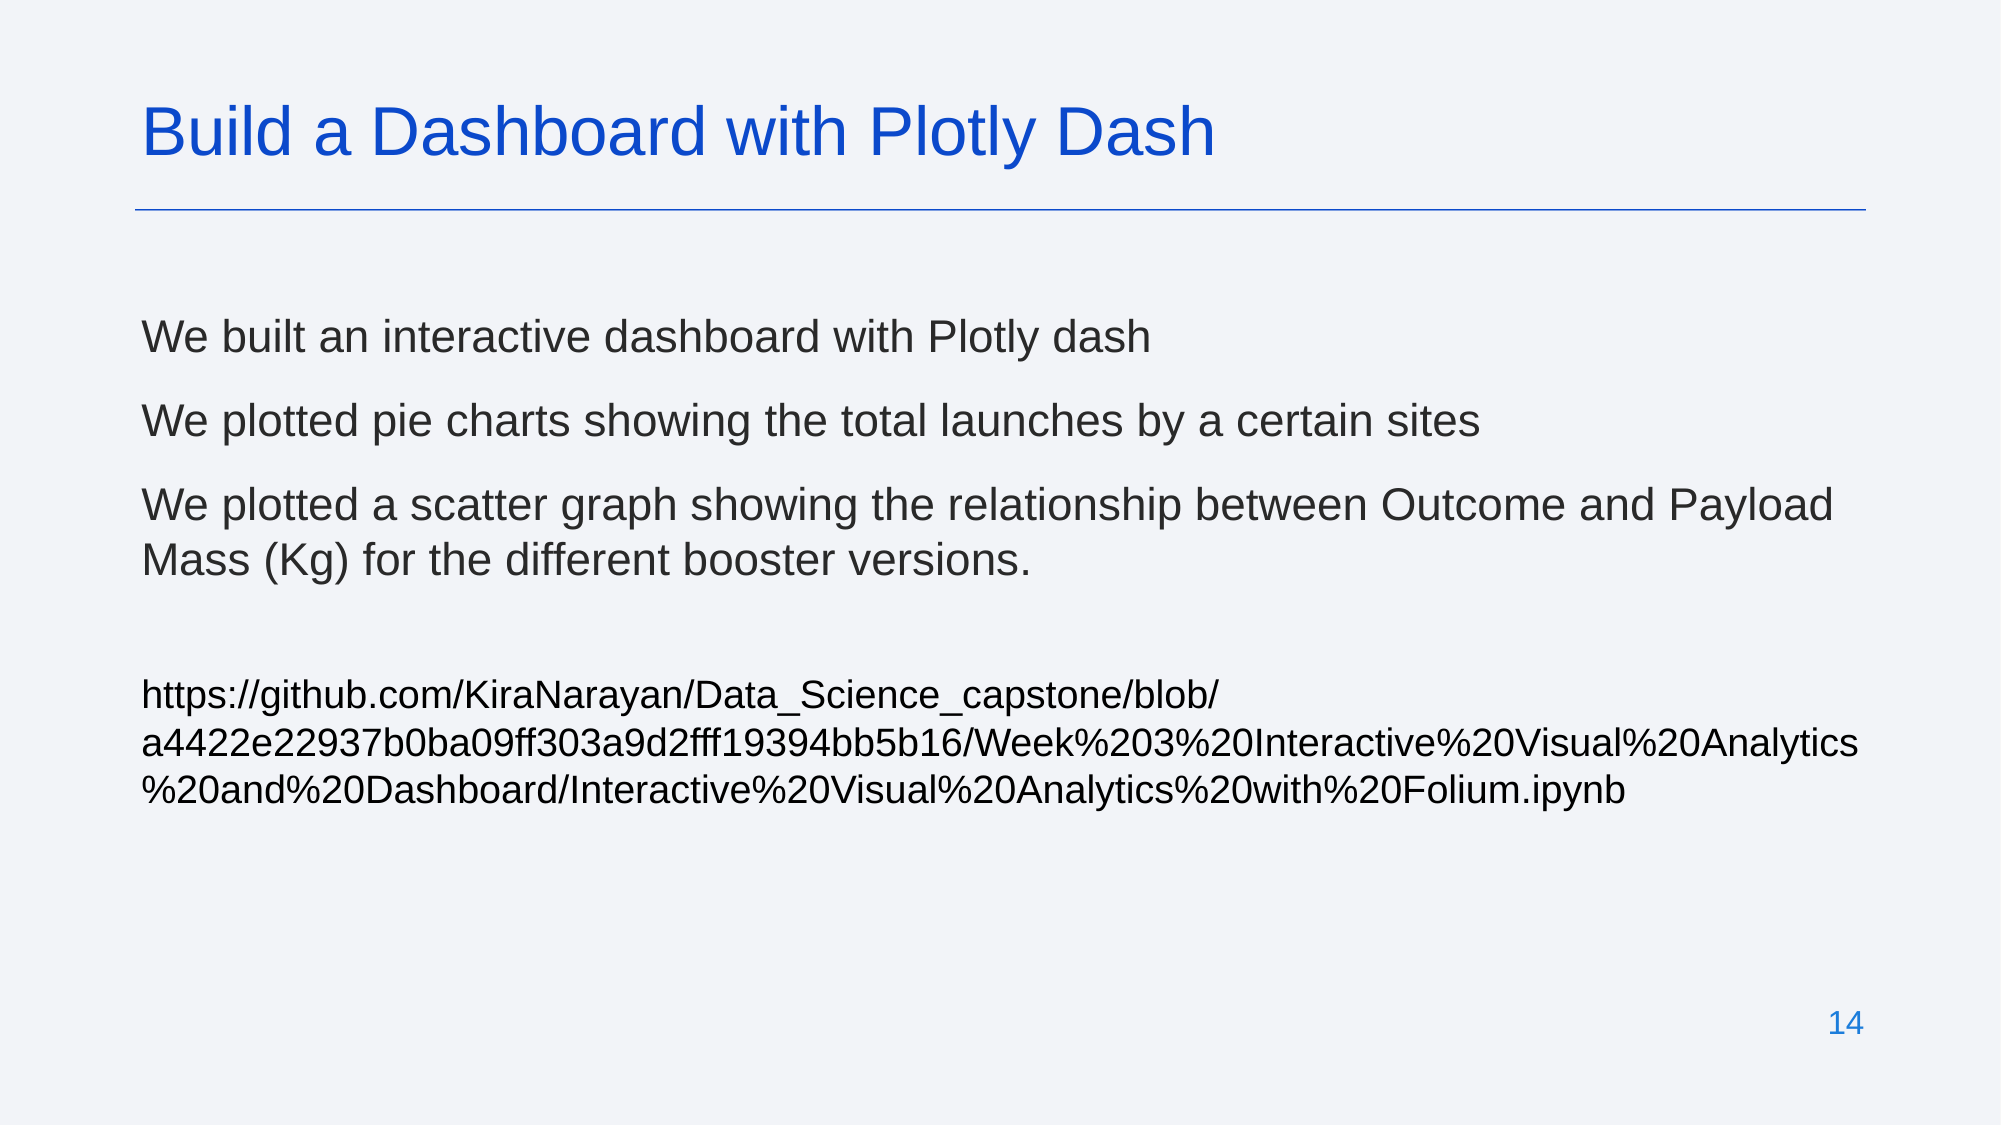

Build a Dashboard with Plotly Dash
We built an interactive dashboard with Plotly dash
We plotted pie charts showing the total launches by a certain sites
We plotted a scatter graph showing the relationship between Outcome and Payload Mass (Kg) for the different booster versions.

https://github.com/KiraNarayan/Data_Science_capstone/blob/a4422e22937b0ba09ff303a9d2fff19394bb5b16/Week%203%20Interactive%20Visual%20Analytics%20and%20Dashboard/Interactive%20Visual%20Analytics%20with%20Folium.ipynb
14